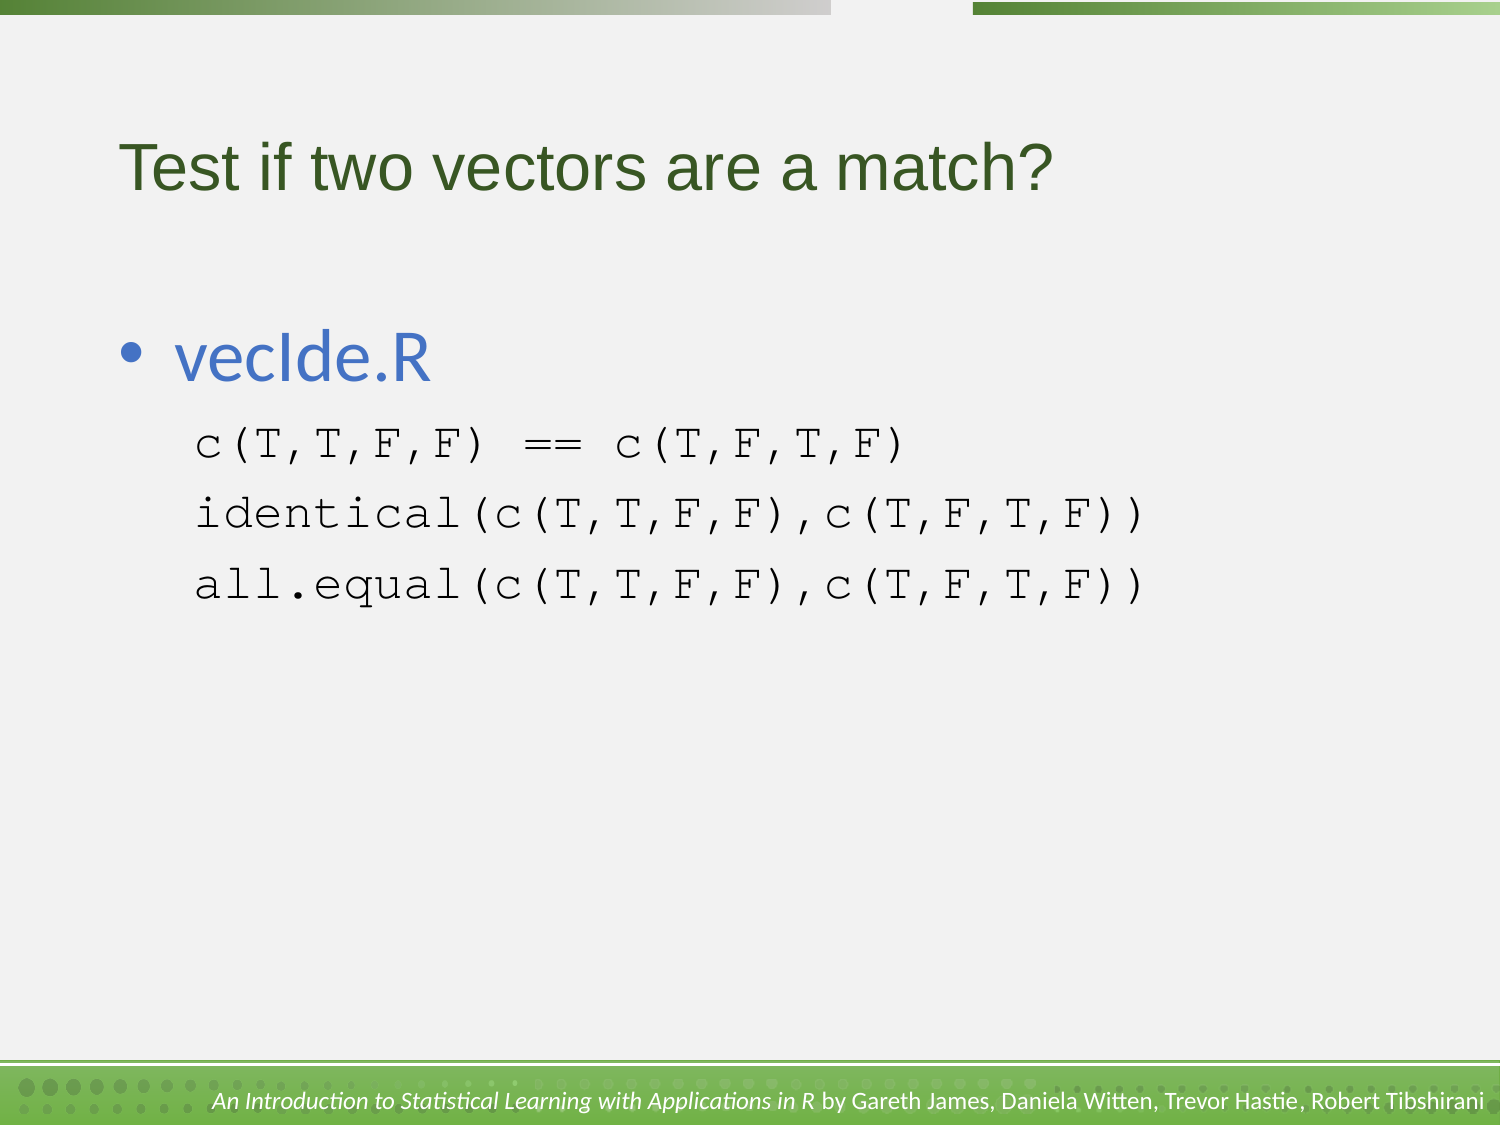

# Test if two vectors are a match?
vecIde.R
c(T,T,F,F) == c(T,F,T,F)
identical(c(T,T,F,F),c(T,F,T,F))
all.equal(c(T,T,F,F),c(T,F,T,F))

An Introduction to Statistical Learning with Applications in R by Gareth James, Daniela Witten, Trevor Hastie, Robert Tibshirani